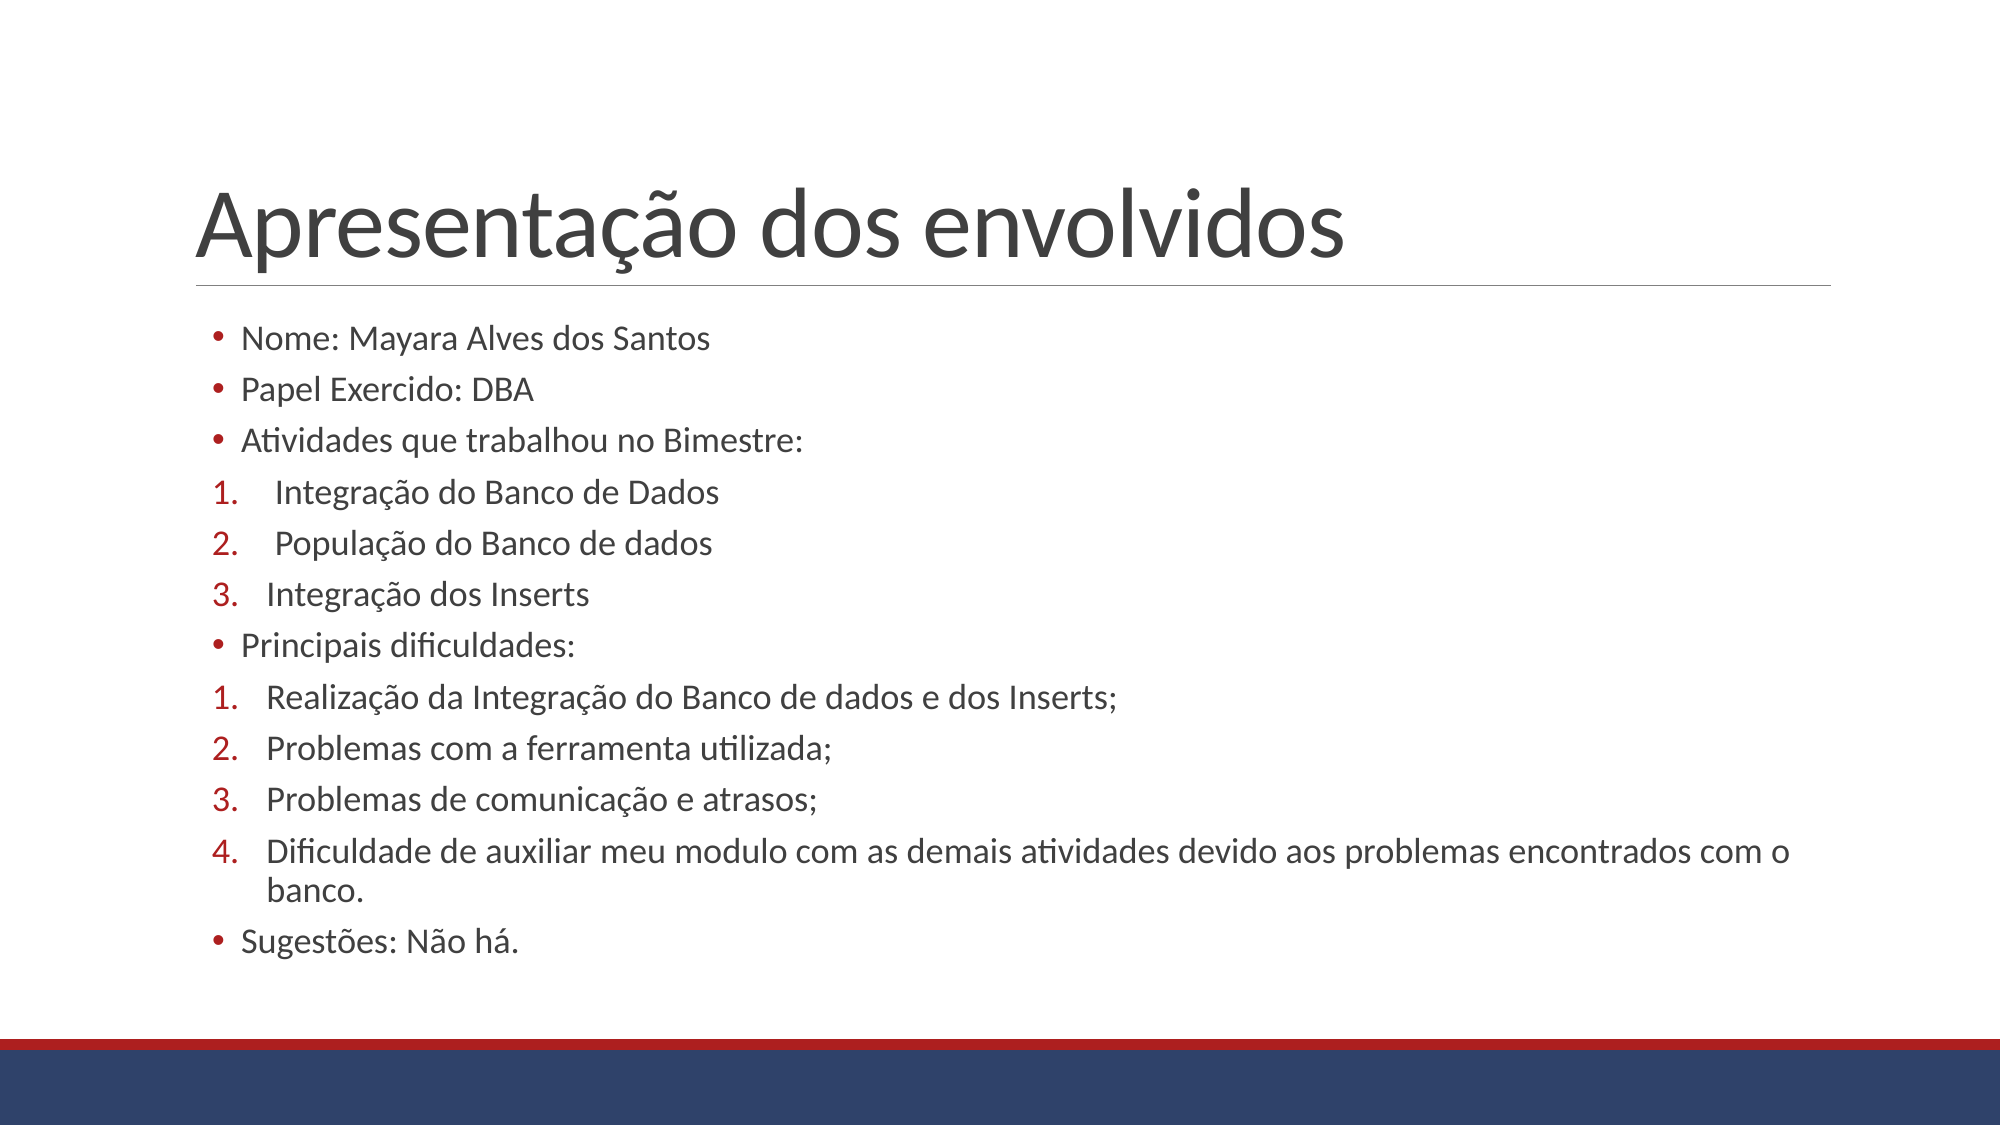

# Apresentação dos envolvidos
Nome: Mayara Alves dos Santos
Papel Exercido: DBA
Atividades que trabalhou no Bimestre:
 Integração do Banco de Dados
 População do Banco de dados
Integração dos Inserts
Principais dificuldades:
Realização da Integração do Banco de dados e dos Inserts;
Problemas com a ferramenta utilizada;
Problemas de comunicação e atrasos;
Dificuldade de auxiliar meu modulo com as demais atividades devido aos problemas encontrados com o banco.
Sugestões: Não há.